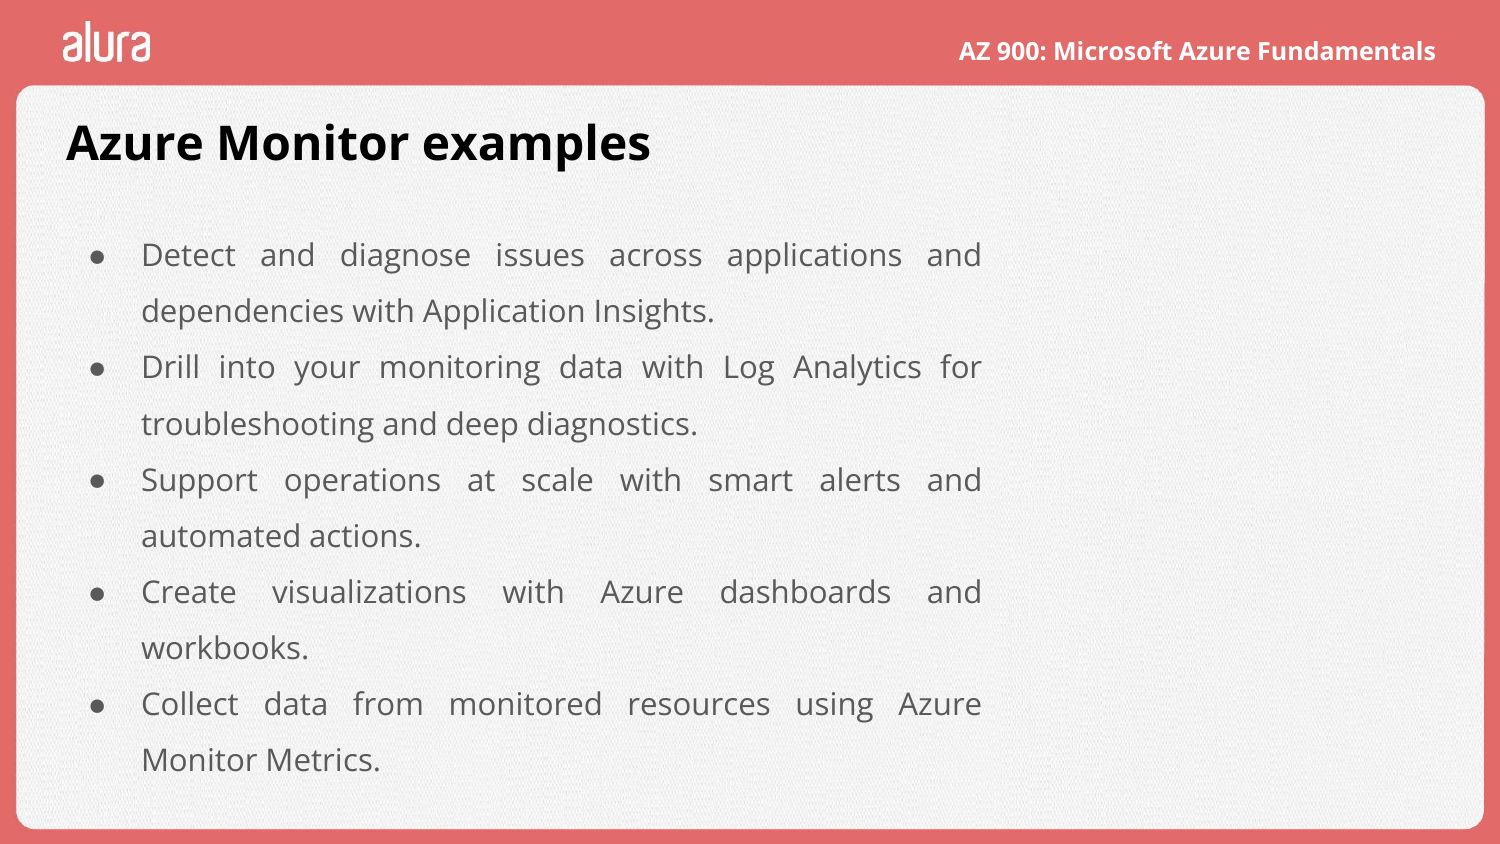

# Azure Monitor examples
Detect and diagnose issues across applications and dependencies with Application Insights.
Drill into your monitoring data with Log Analytics for troubleshooting and deep diagnostics.
Support operations at scale with smart alerts and automated actions.
Create visualizations with Azure dashboards and workbooks.
Collect data from monitored resources using Azure Monitor Metrics.